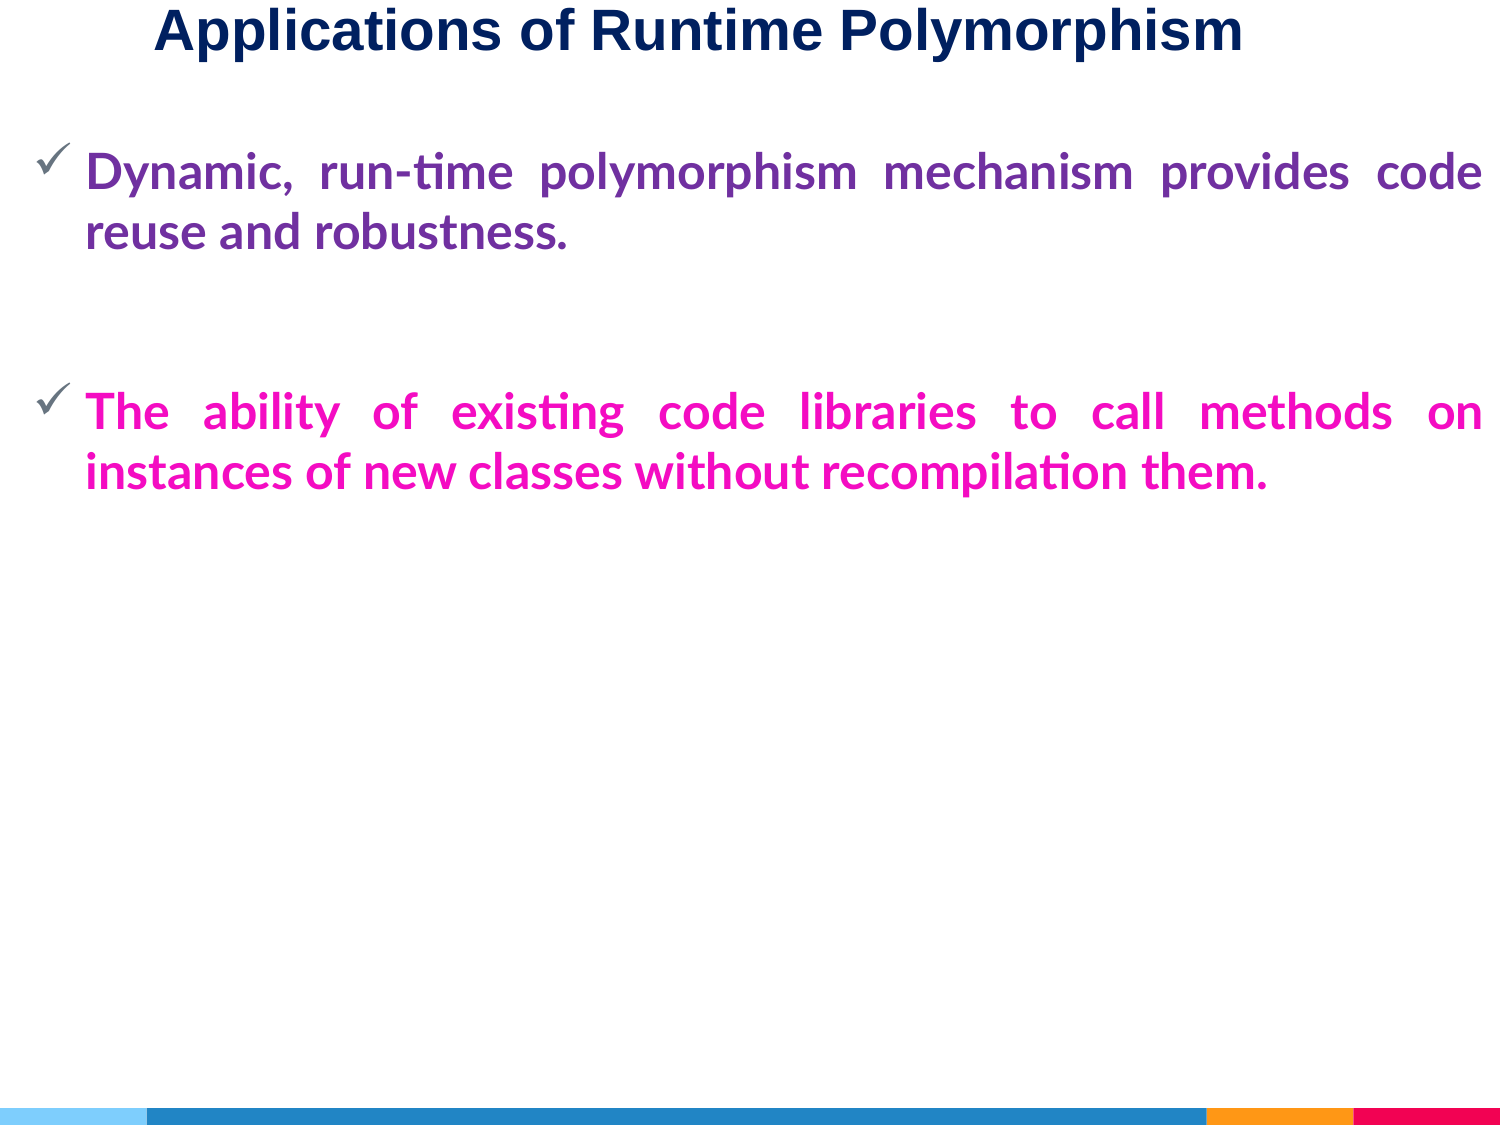

# Applications of Runtime Polymorphism
Dynamic, run-time polymorphism mechanism provides code reuse and robustness.

The ability of existing code libraries to call methods on instances of new classes without recompilation them.